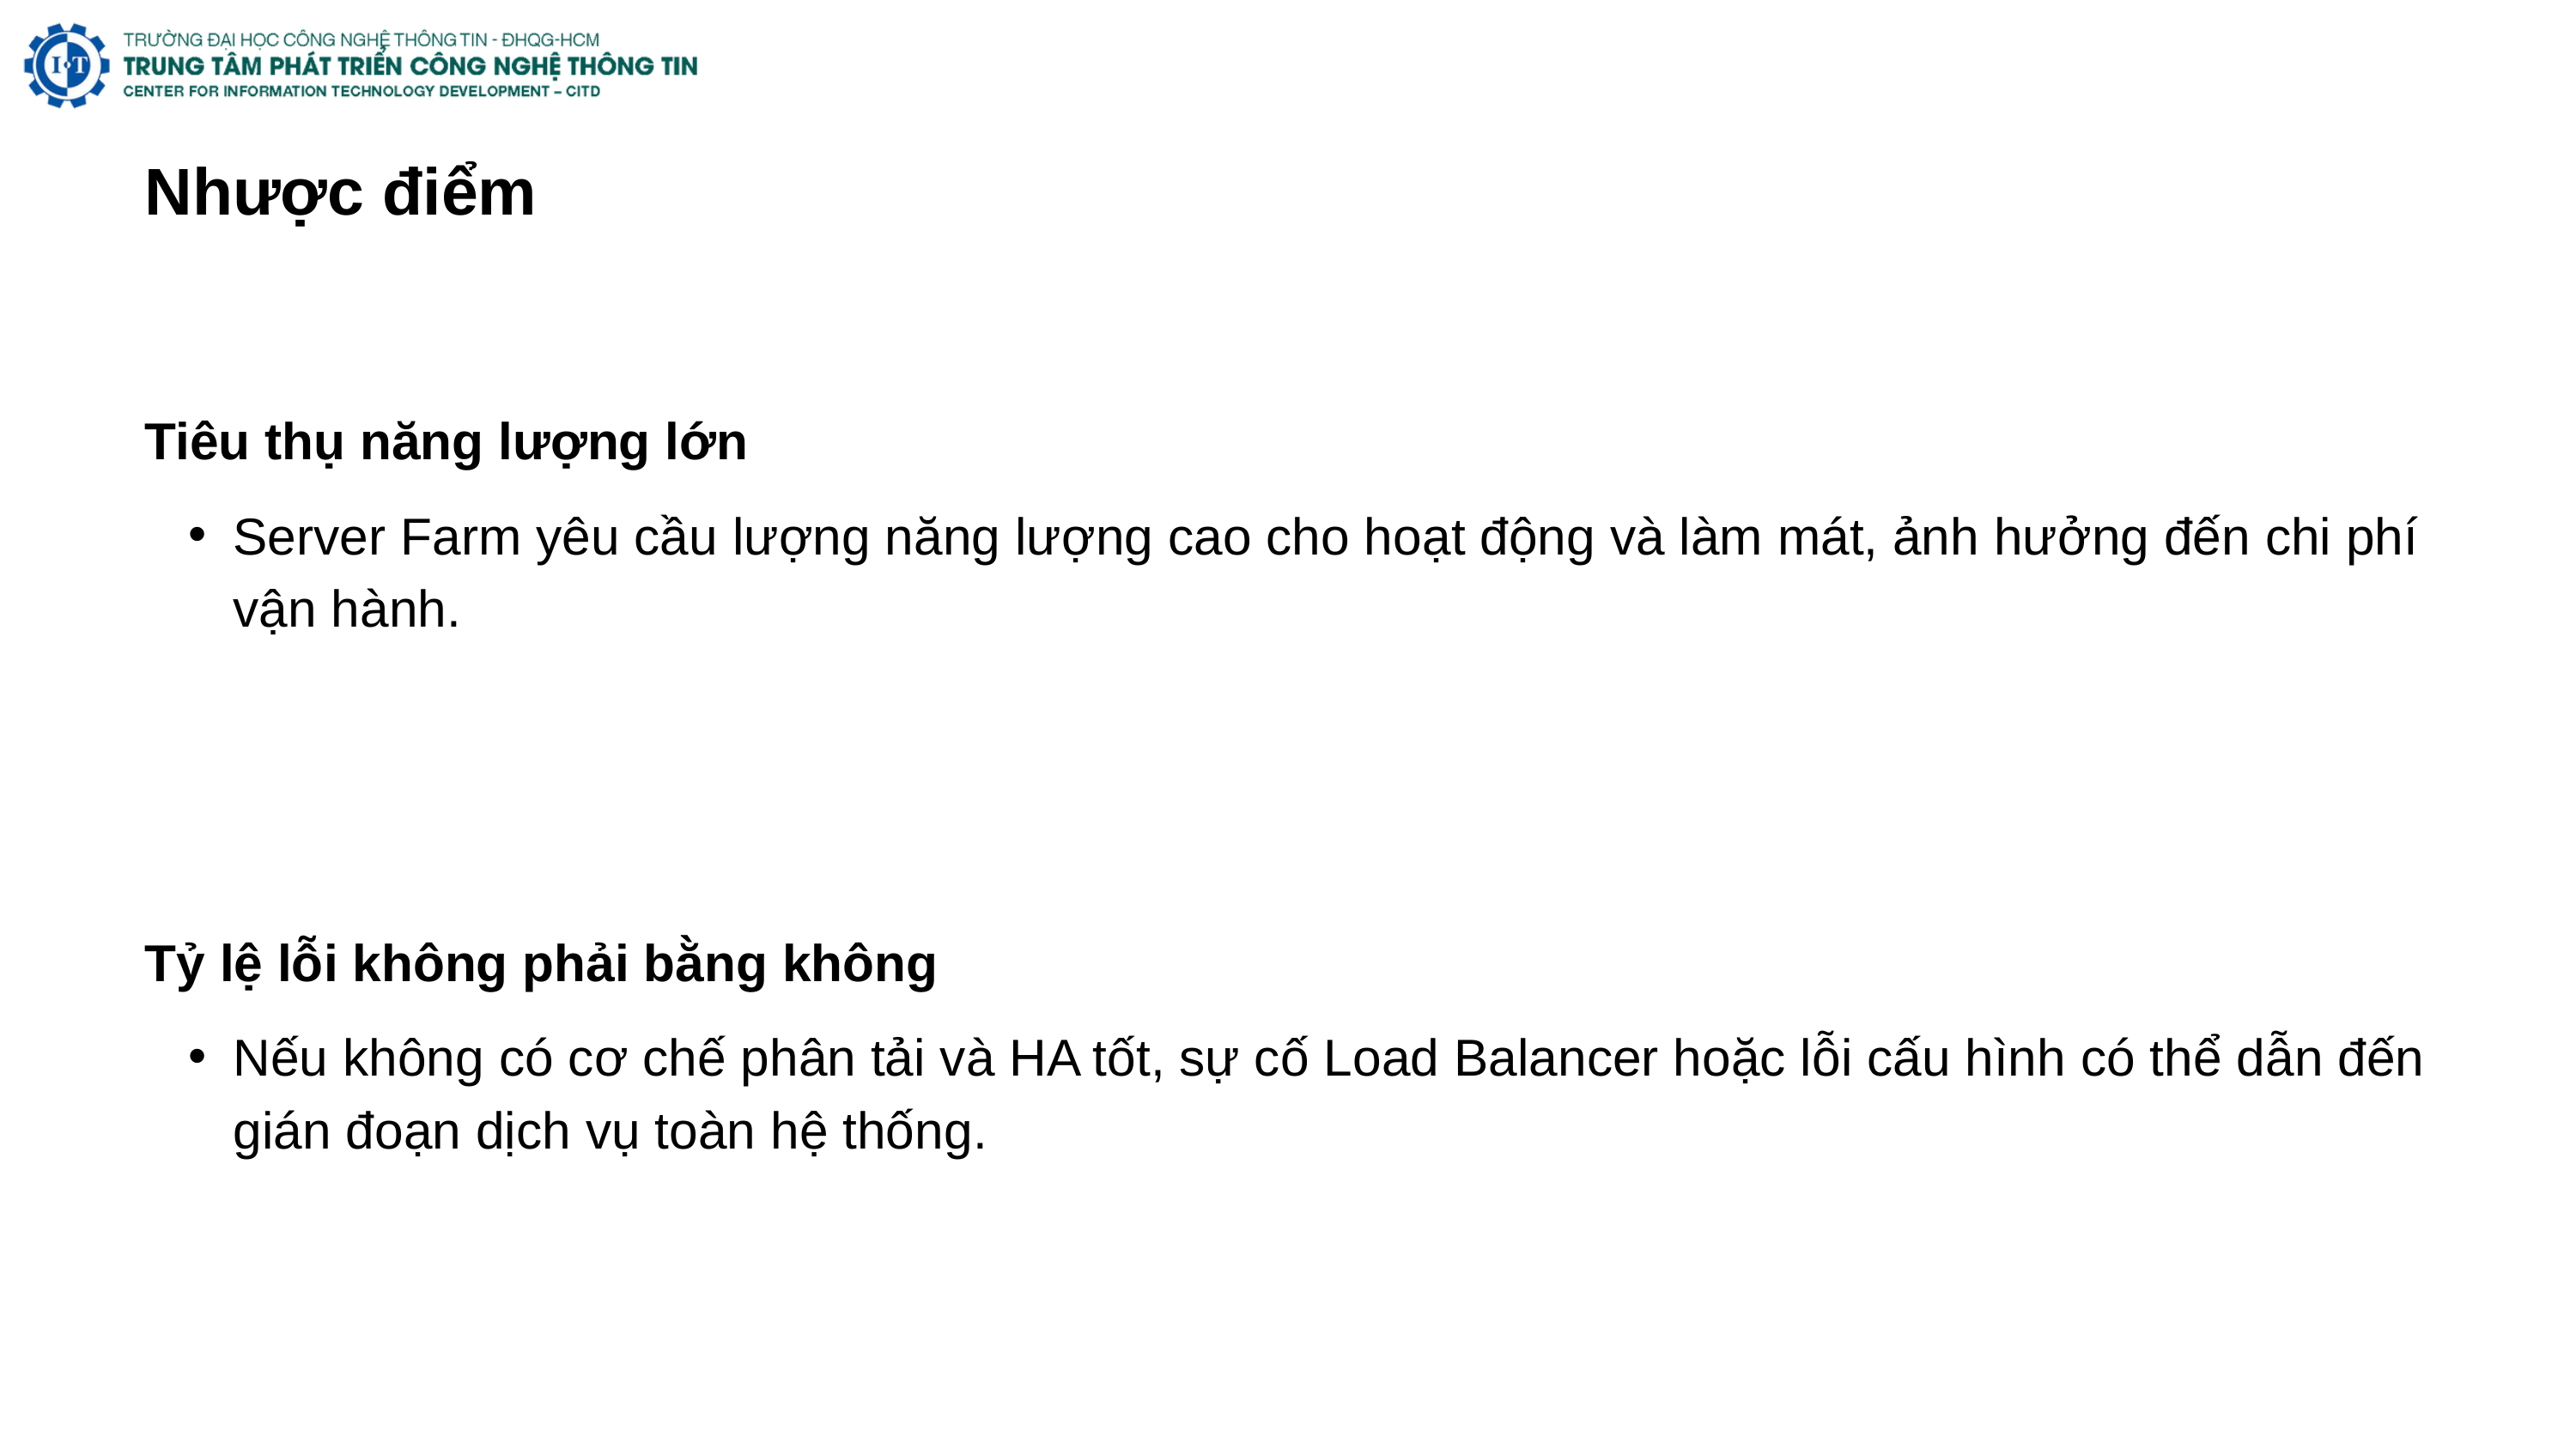

Nhược điểm
Tiêu thụ năng lượng lớn
Server Farm yêu cầu lượng năng lượng cao cho hoạt động và làm mát, ảnh hưởng đến chi phí vận hành.
Tỷ lệ lỗi không phải bằng không
Nếu không có cơ chế phân tải và HA tốt, sự cố Load Balancer hoặc lỗi cấu hình có thể dẫn đến gián đoạn dịch vụ toàn hệ thống.